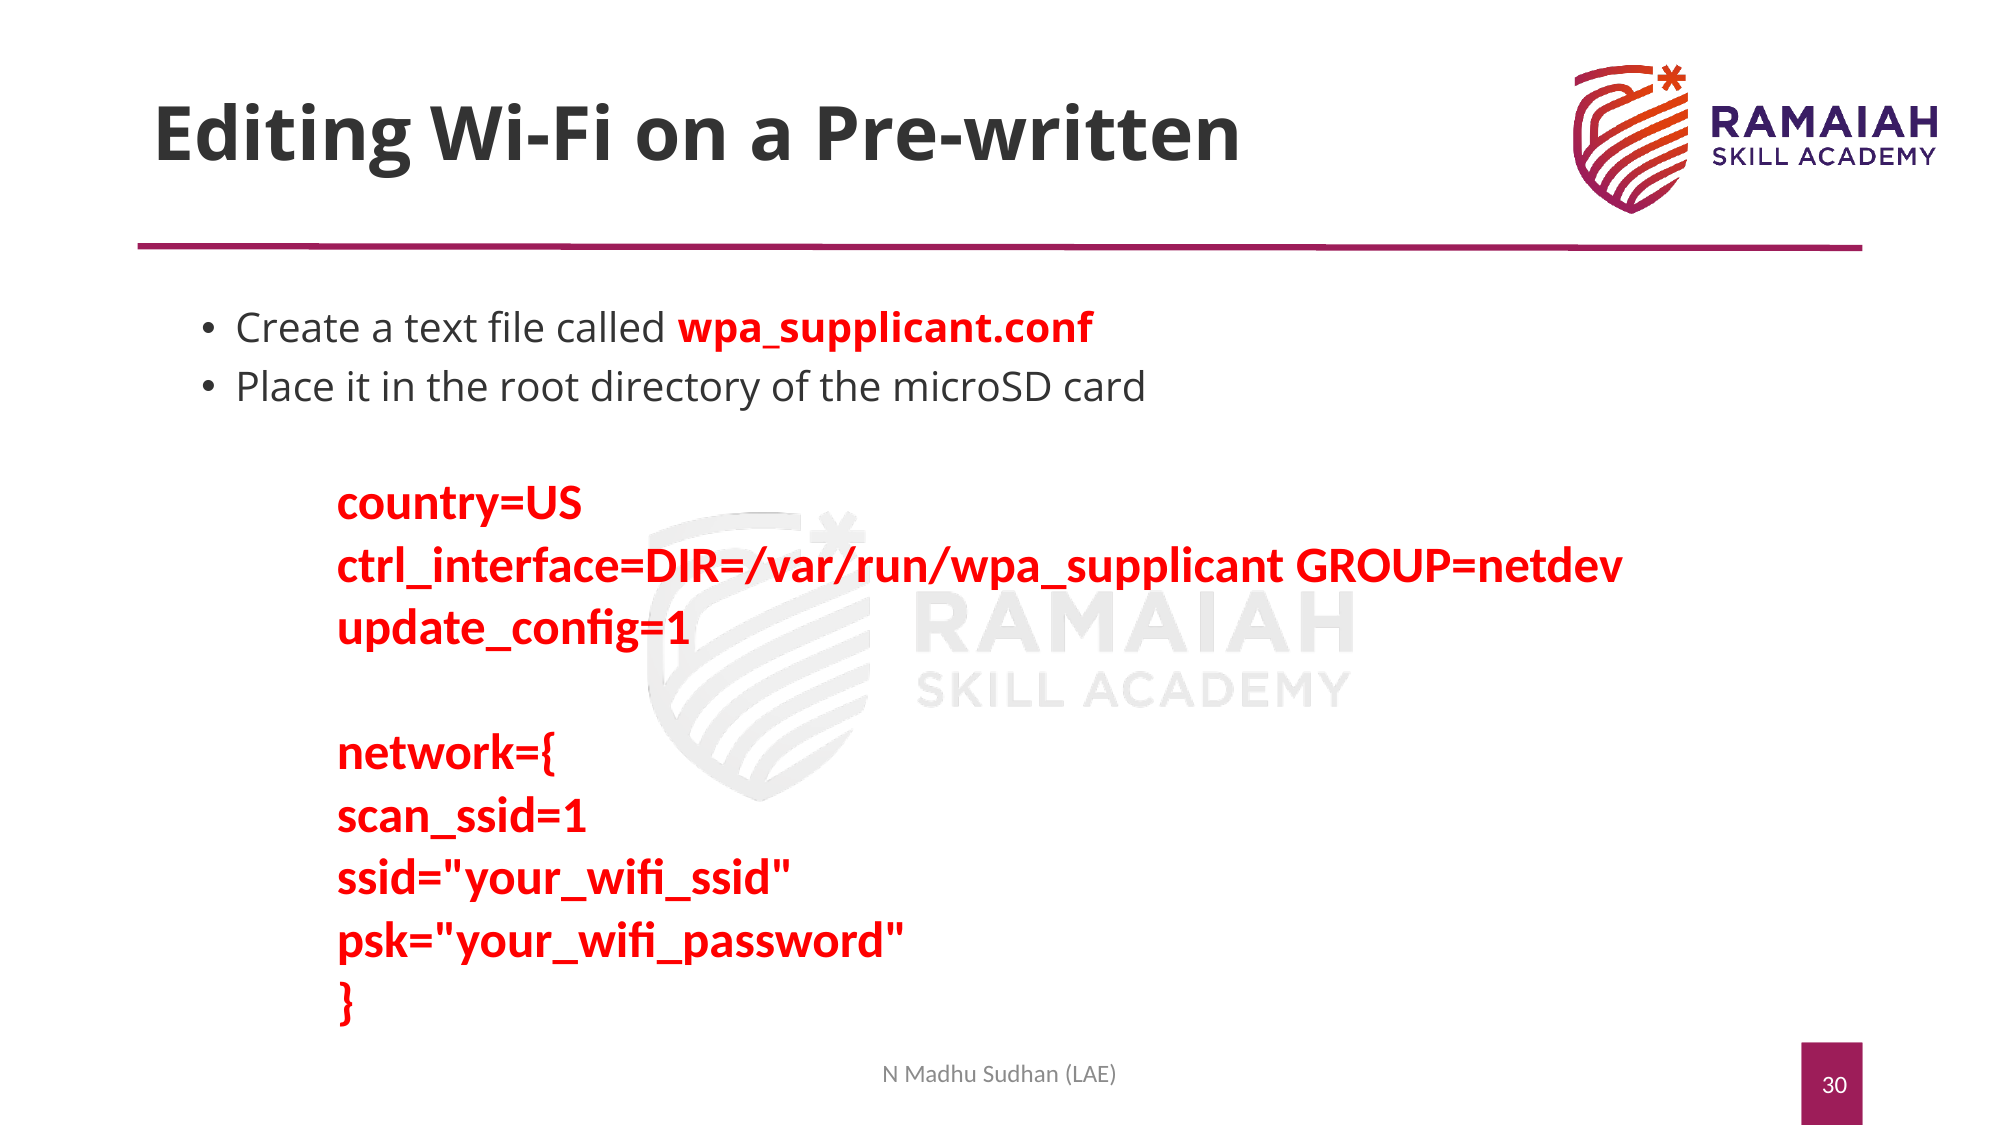

# Editing Wi-Fi on a Pre-written
Create a text file called wpa_supplicant.conf
Place it in the root directory of the microSD card

country=US
ctrl_interface=DIR=/var/run/wpa_supplicant GROUP=netdev
update_config=1

network={
scan_ssid=1
ssid="your_wifi_ssid"
psk="your_wifi_password"
}
N Madhu Sudhan (LAE)